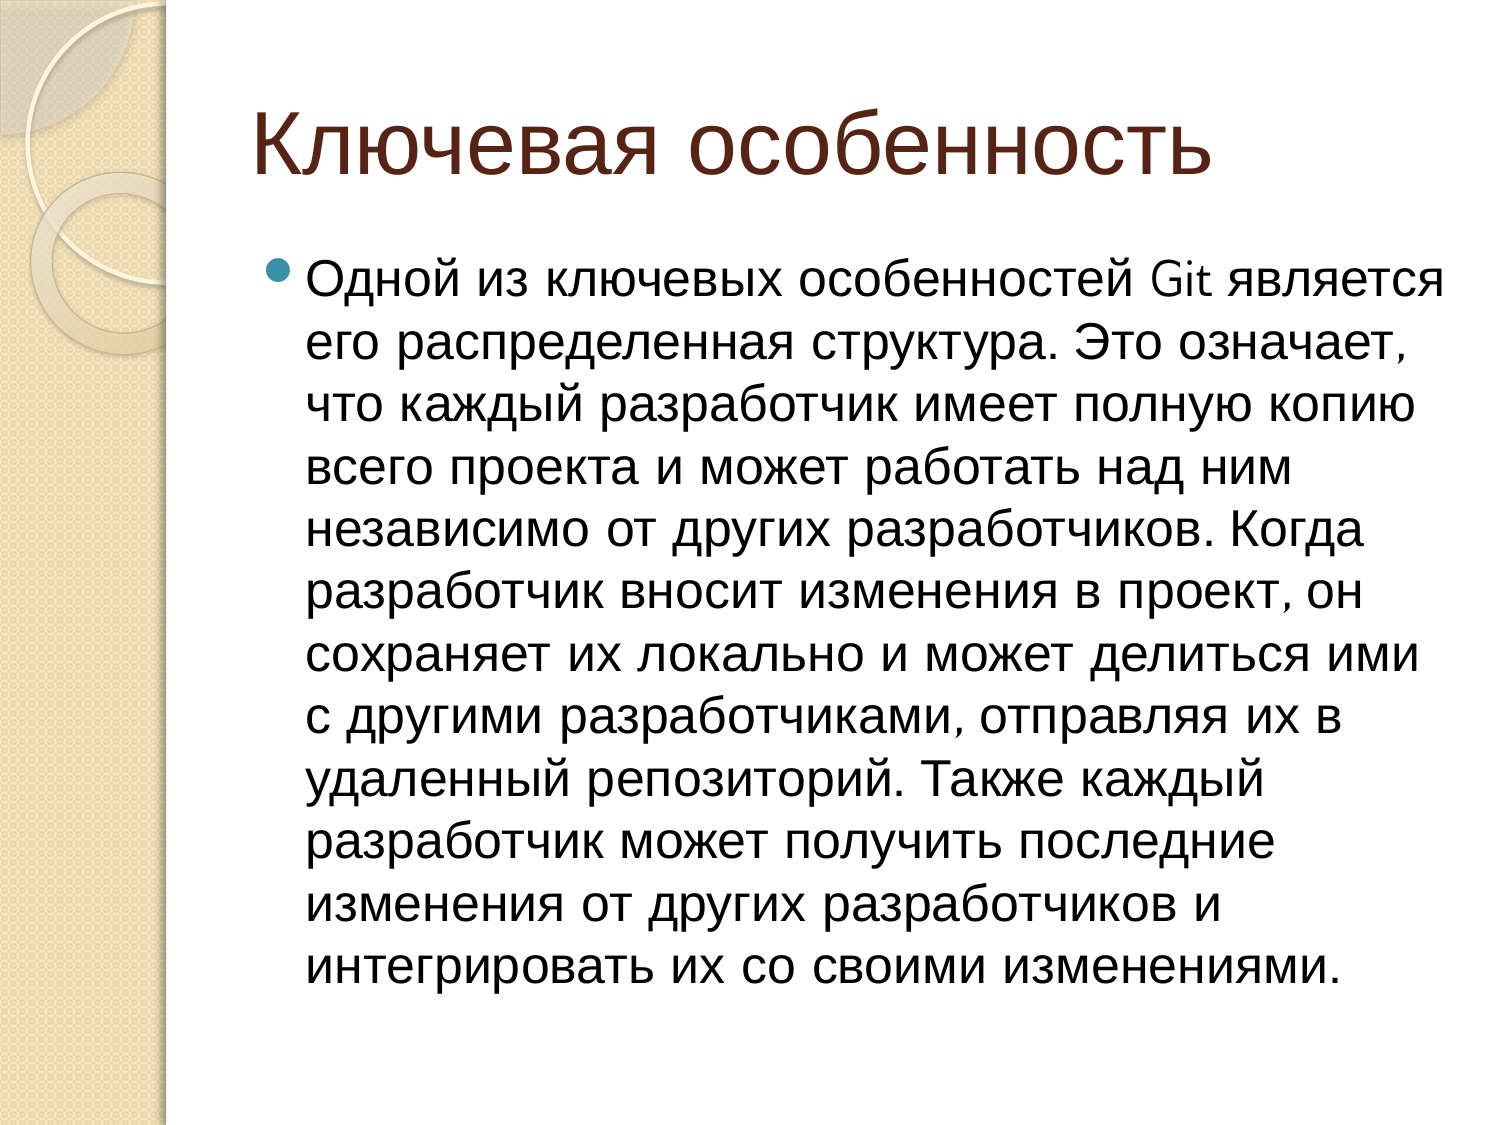

# Ключевая особенность
Одной из ключевых особенностей Git является его распределенная структура. Это означает, что каждый разработчик имеет полную копию всего проекта и может работать над ним независимо от других разработчиков. Когда разработчик вносит изменения в проект, он сохраняет их локально и может делиться ими с другими разработчиками, отправляя их в удаленный репозиторий. Также каждый разработчик может получить последние изменения от других разработчиков и интегрировать их со своими изменениями.